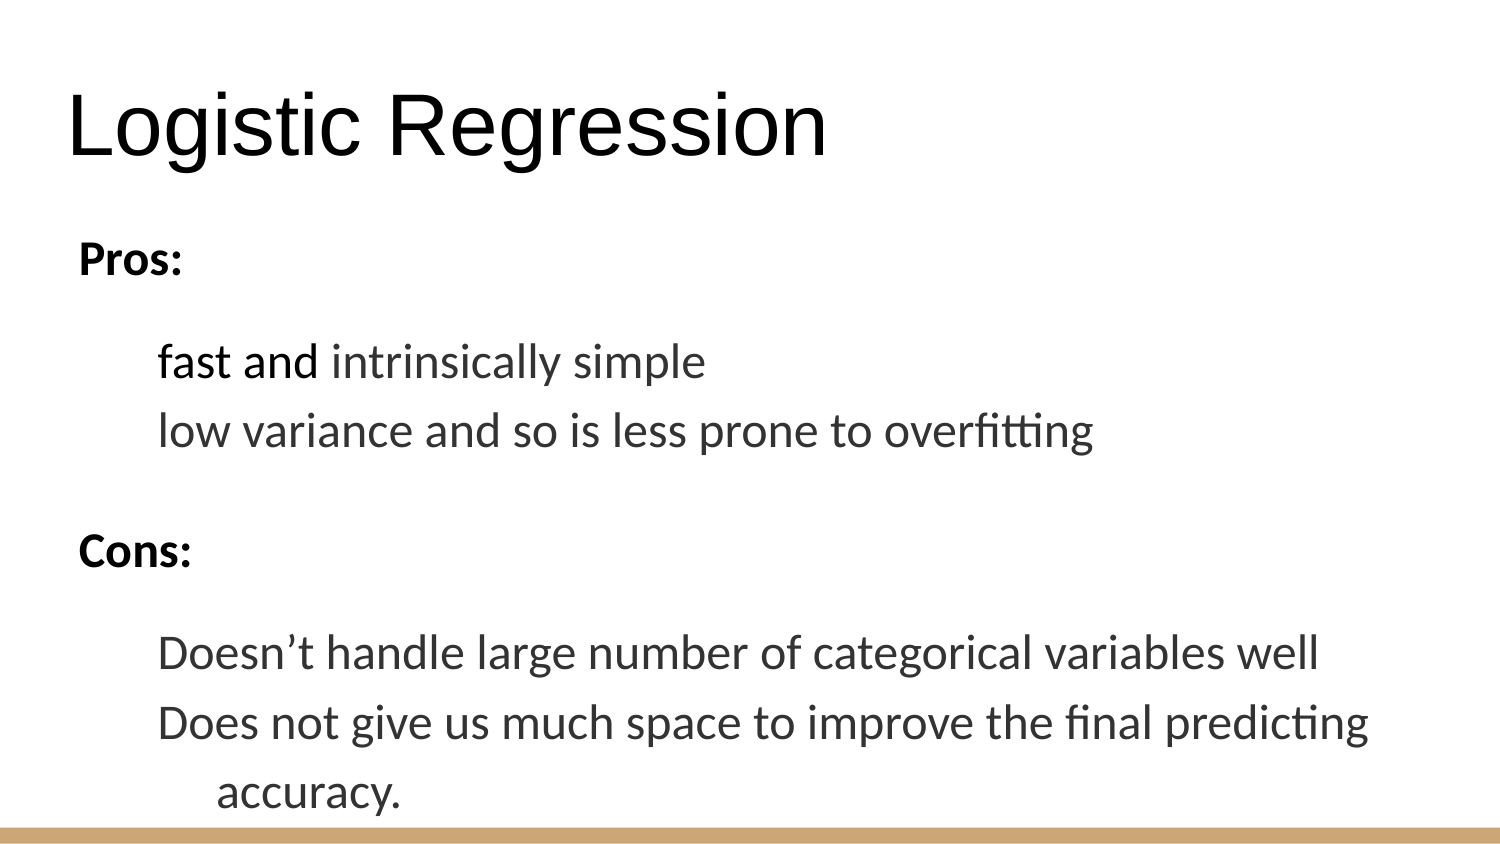

# Logistic Regression
Pros:
fast and intrinsically simple
low variance and so is less prone to overfitting

Cons:
Doesn’t handle large number of categorical variables well
Does not give us much space to improve the final predicting accuracy.